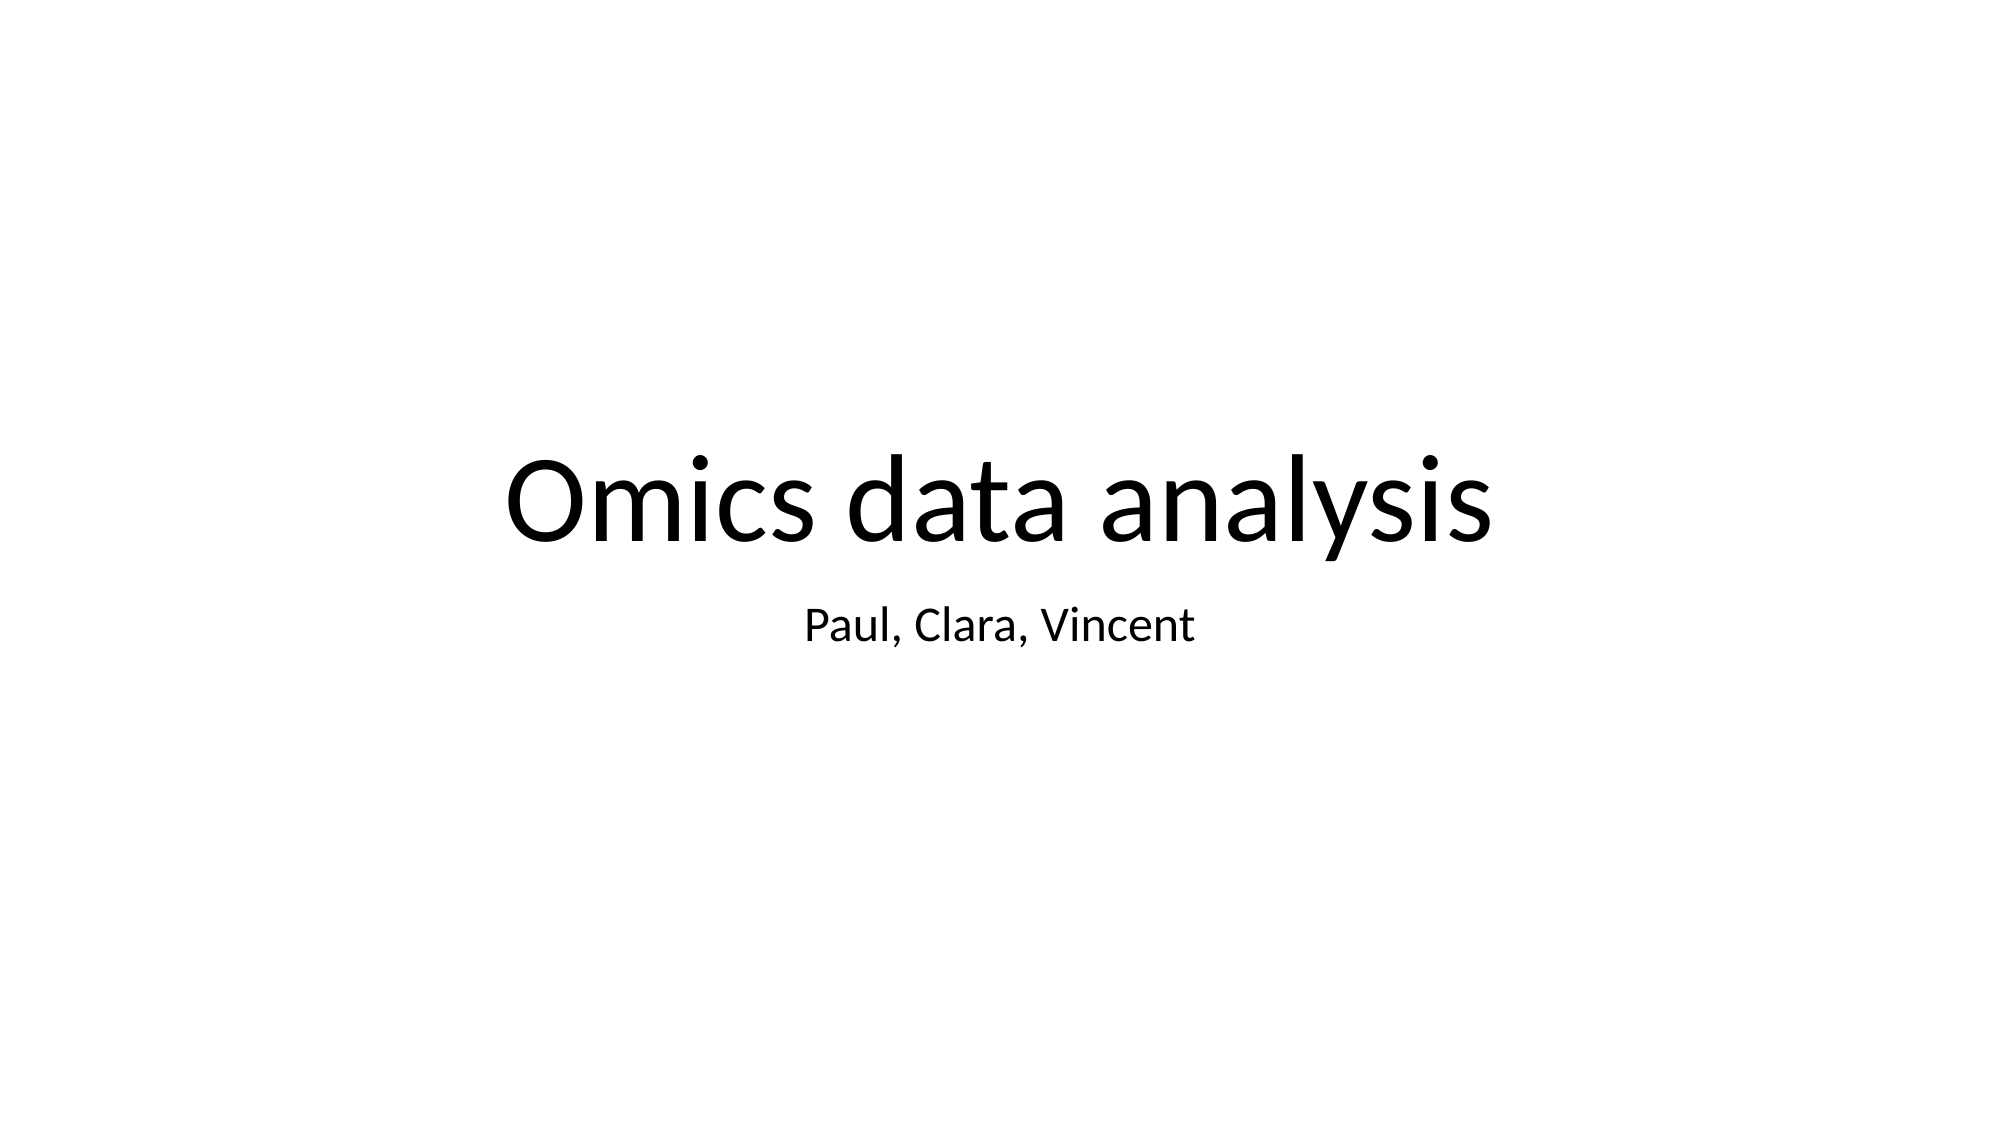

# Omics data analysis
Paul, Clara, Vincent